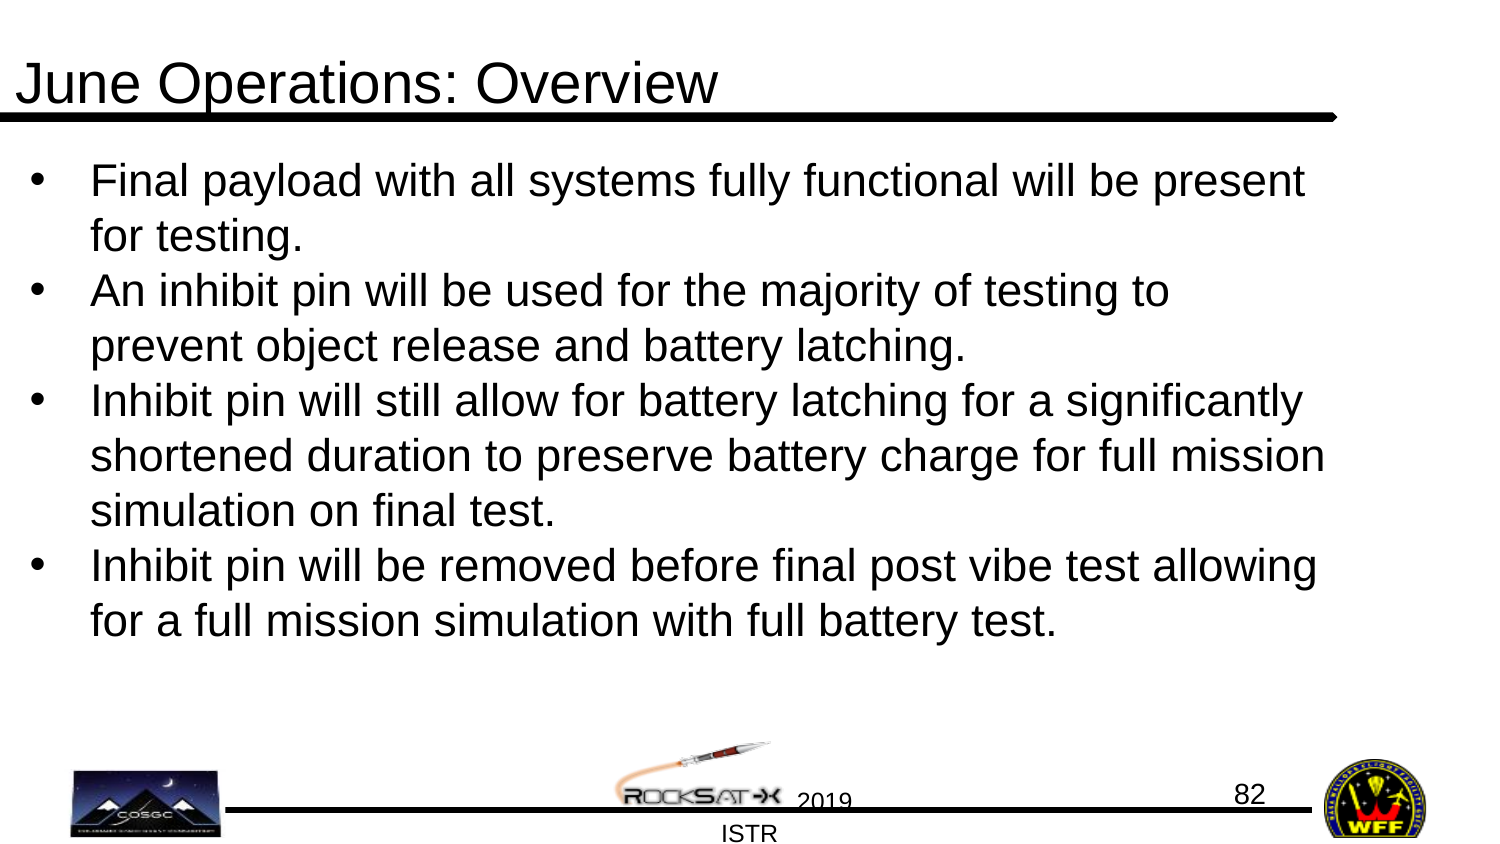

# June Operations: Overview
Final payload with all systems fully functional will be present for testing.
An inhibit pin will be used for the majority of testing to prevent object release and battery latching.
Inhibit pin will still allow for battery latching for a significantly shortened duration to preserve battery charge for full mission simulation on final test.
Inhibit pin will be removed before final post vibe test allowing for a full mission simulation with full battery test.
82